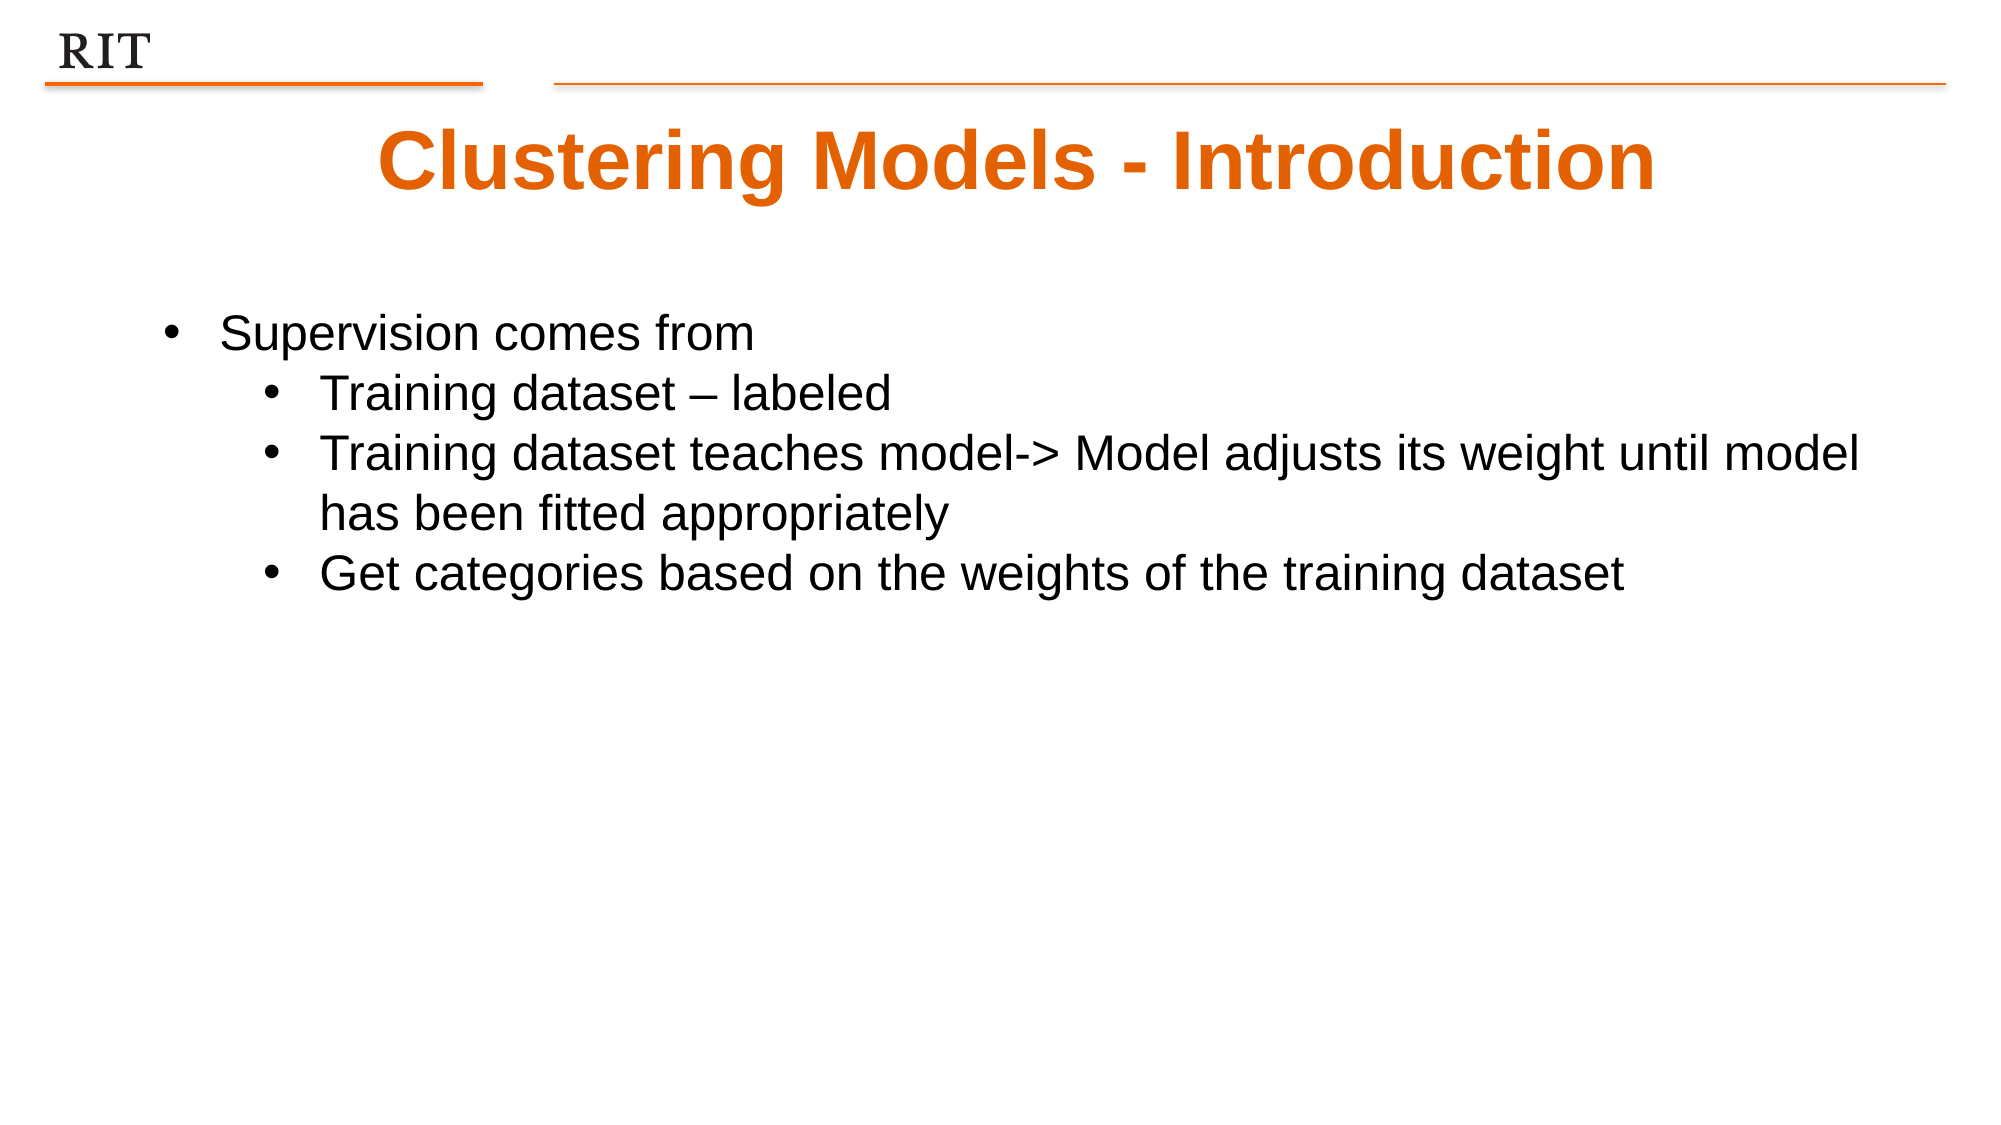

Clustering Models - Introduction
Supervision comes from
Training dataset – labeled
Training dataset teaches model-> Model adjusts its weight until model has been fitted appropriately
Get categories based on the weights of the training dataset